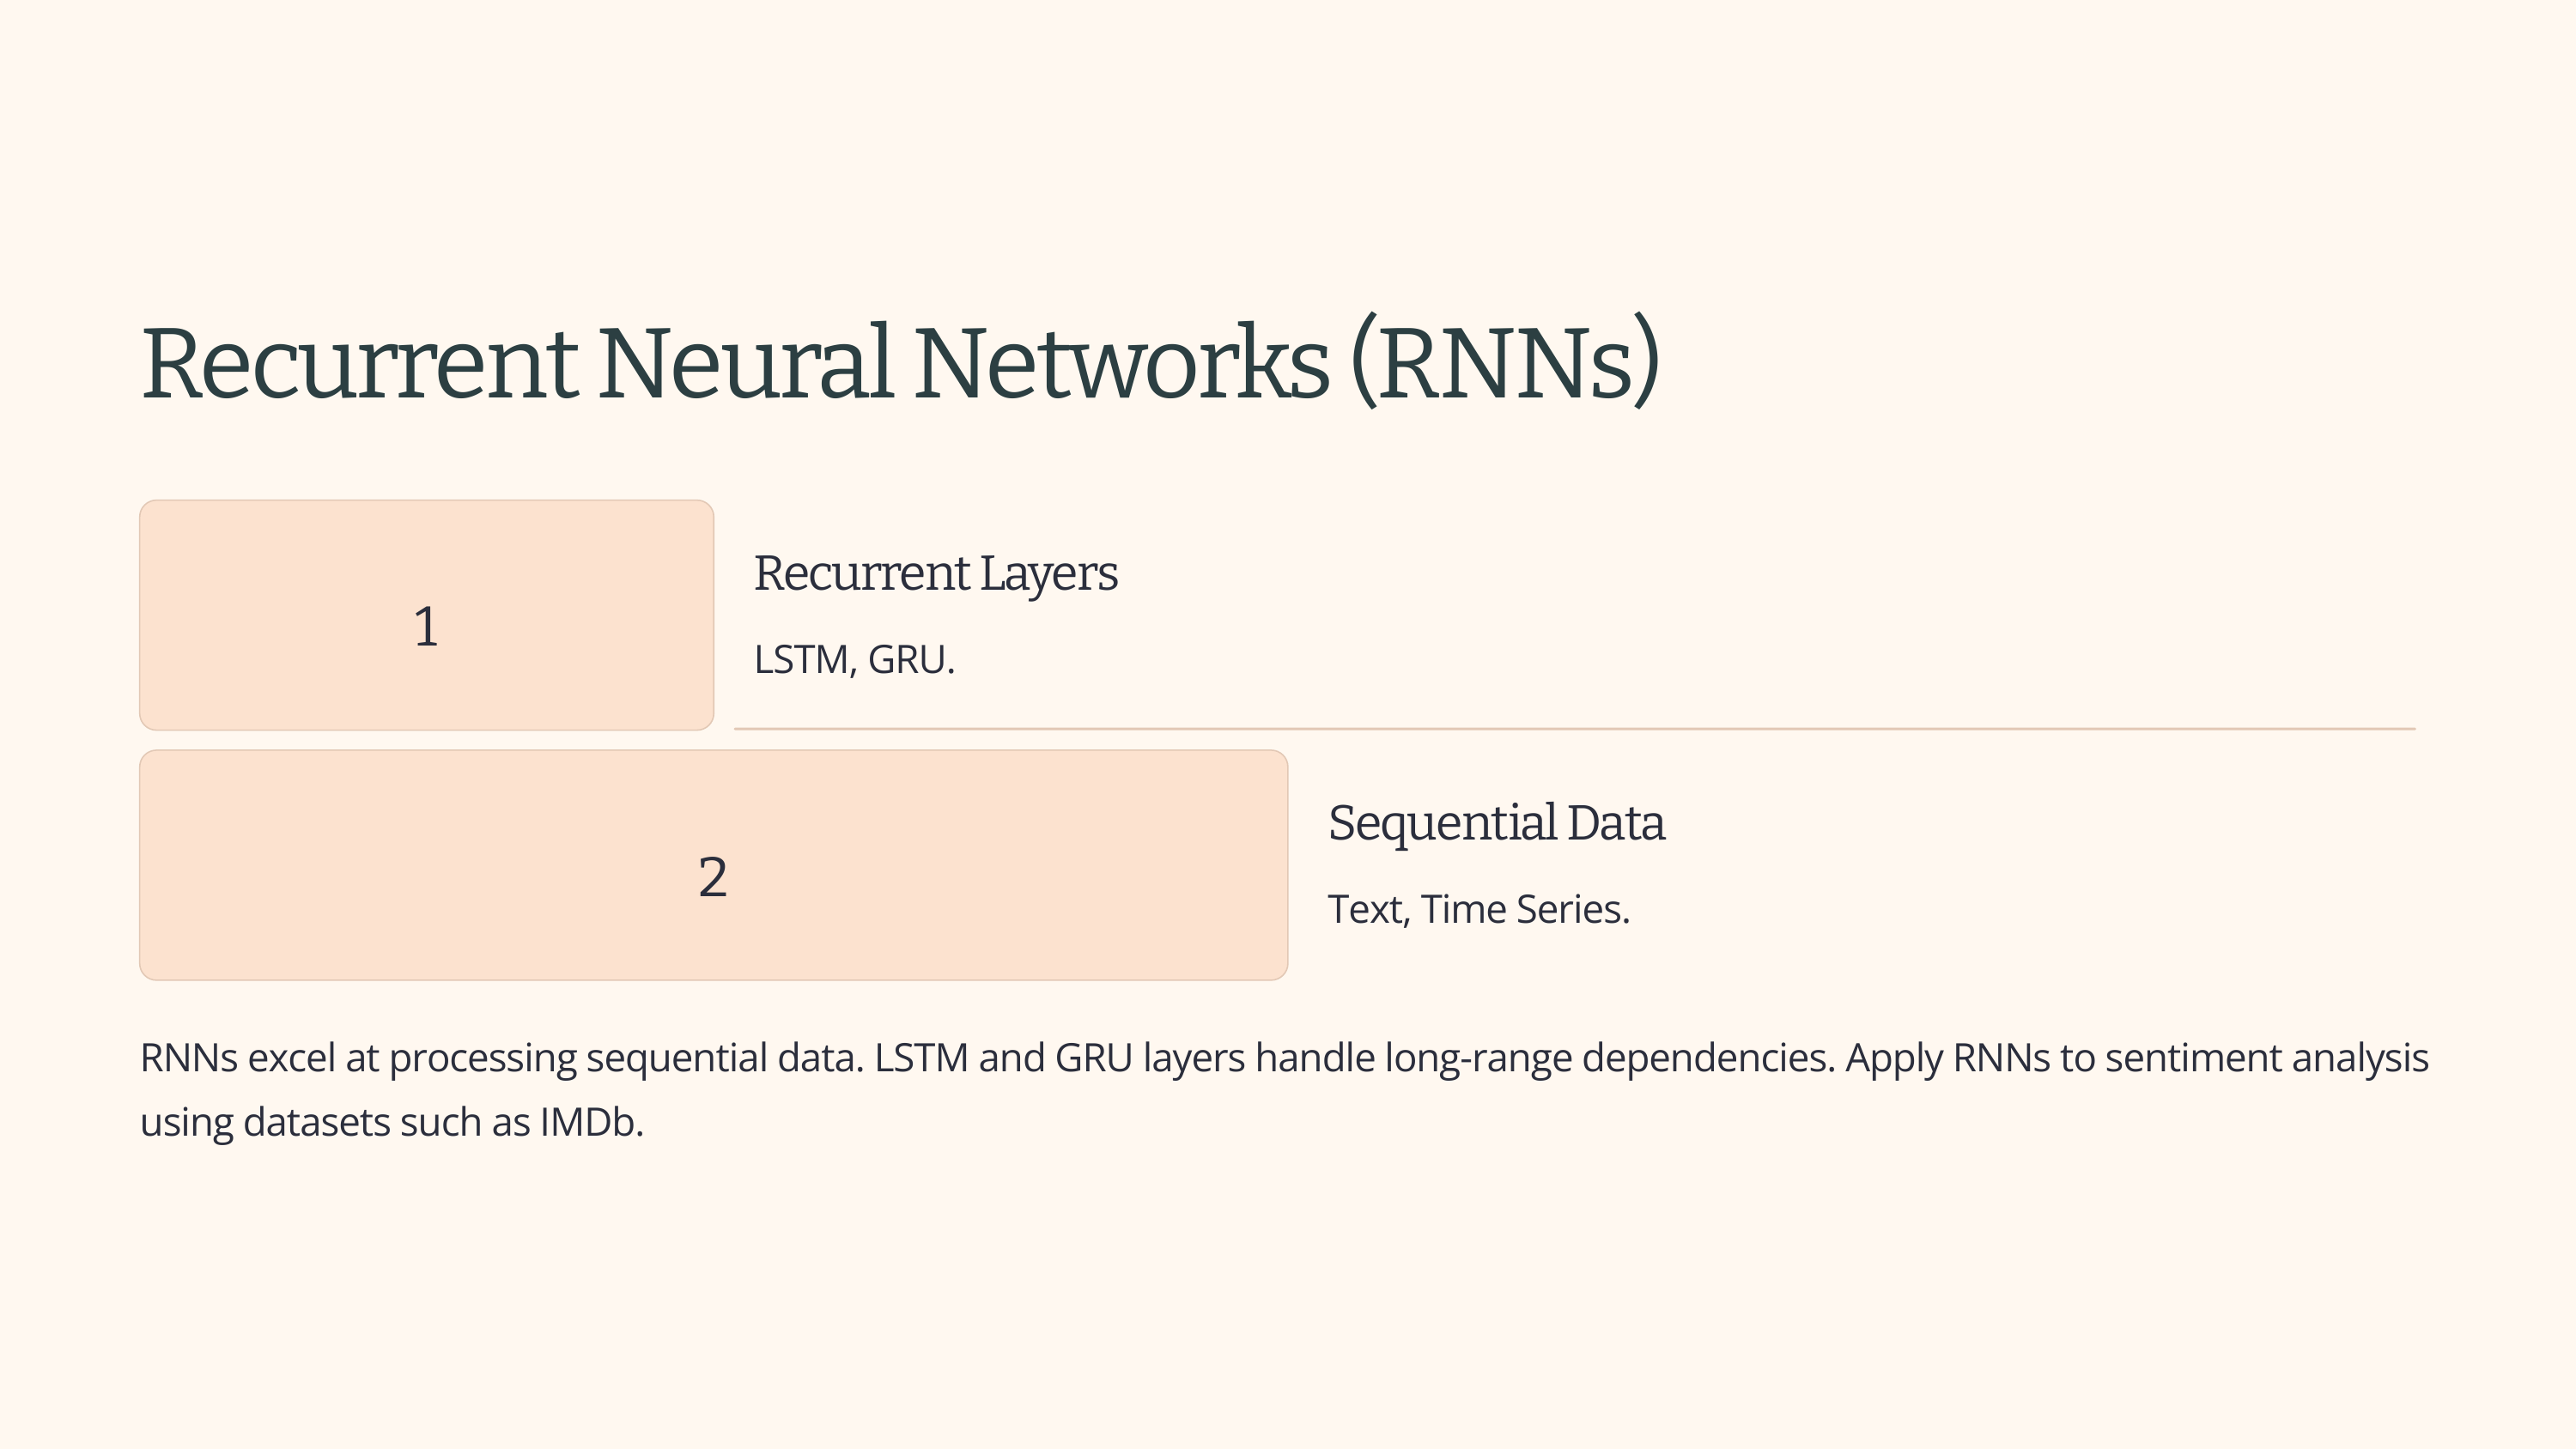

Recurrent Neural Networks (RNNs)

Recurrent Layers

1

LSTM, GRU.

Sequential Data

2

Text, Time Series.

RNNs excel at processing sequential data. LSTM and GRU layers handle long-range dependencies. Apply RNNs to sentiment analysis using datasets such as IMDb.